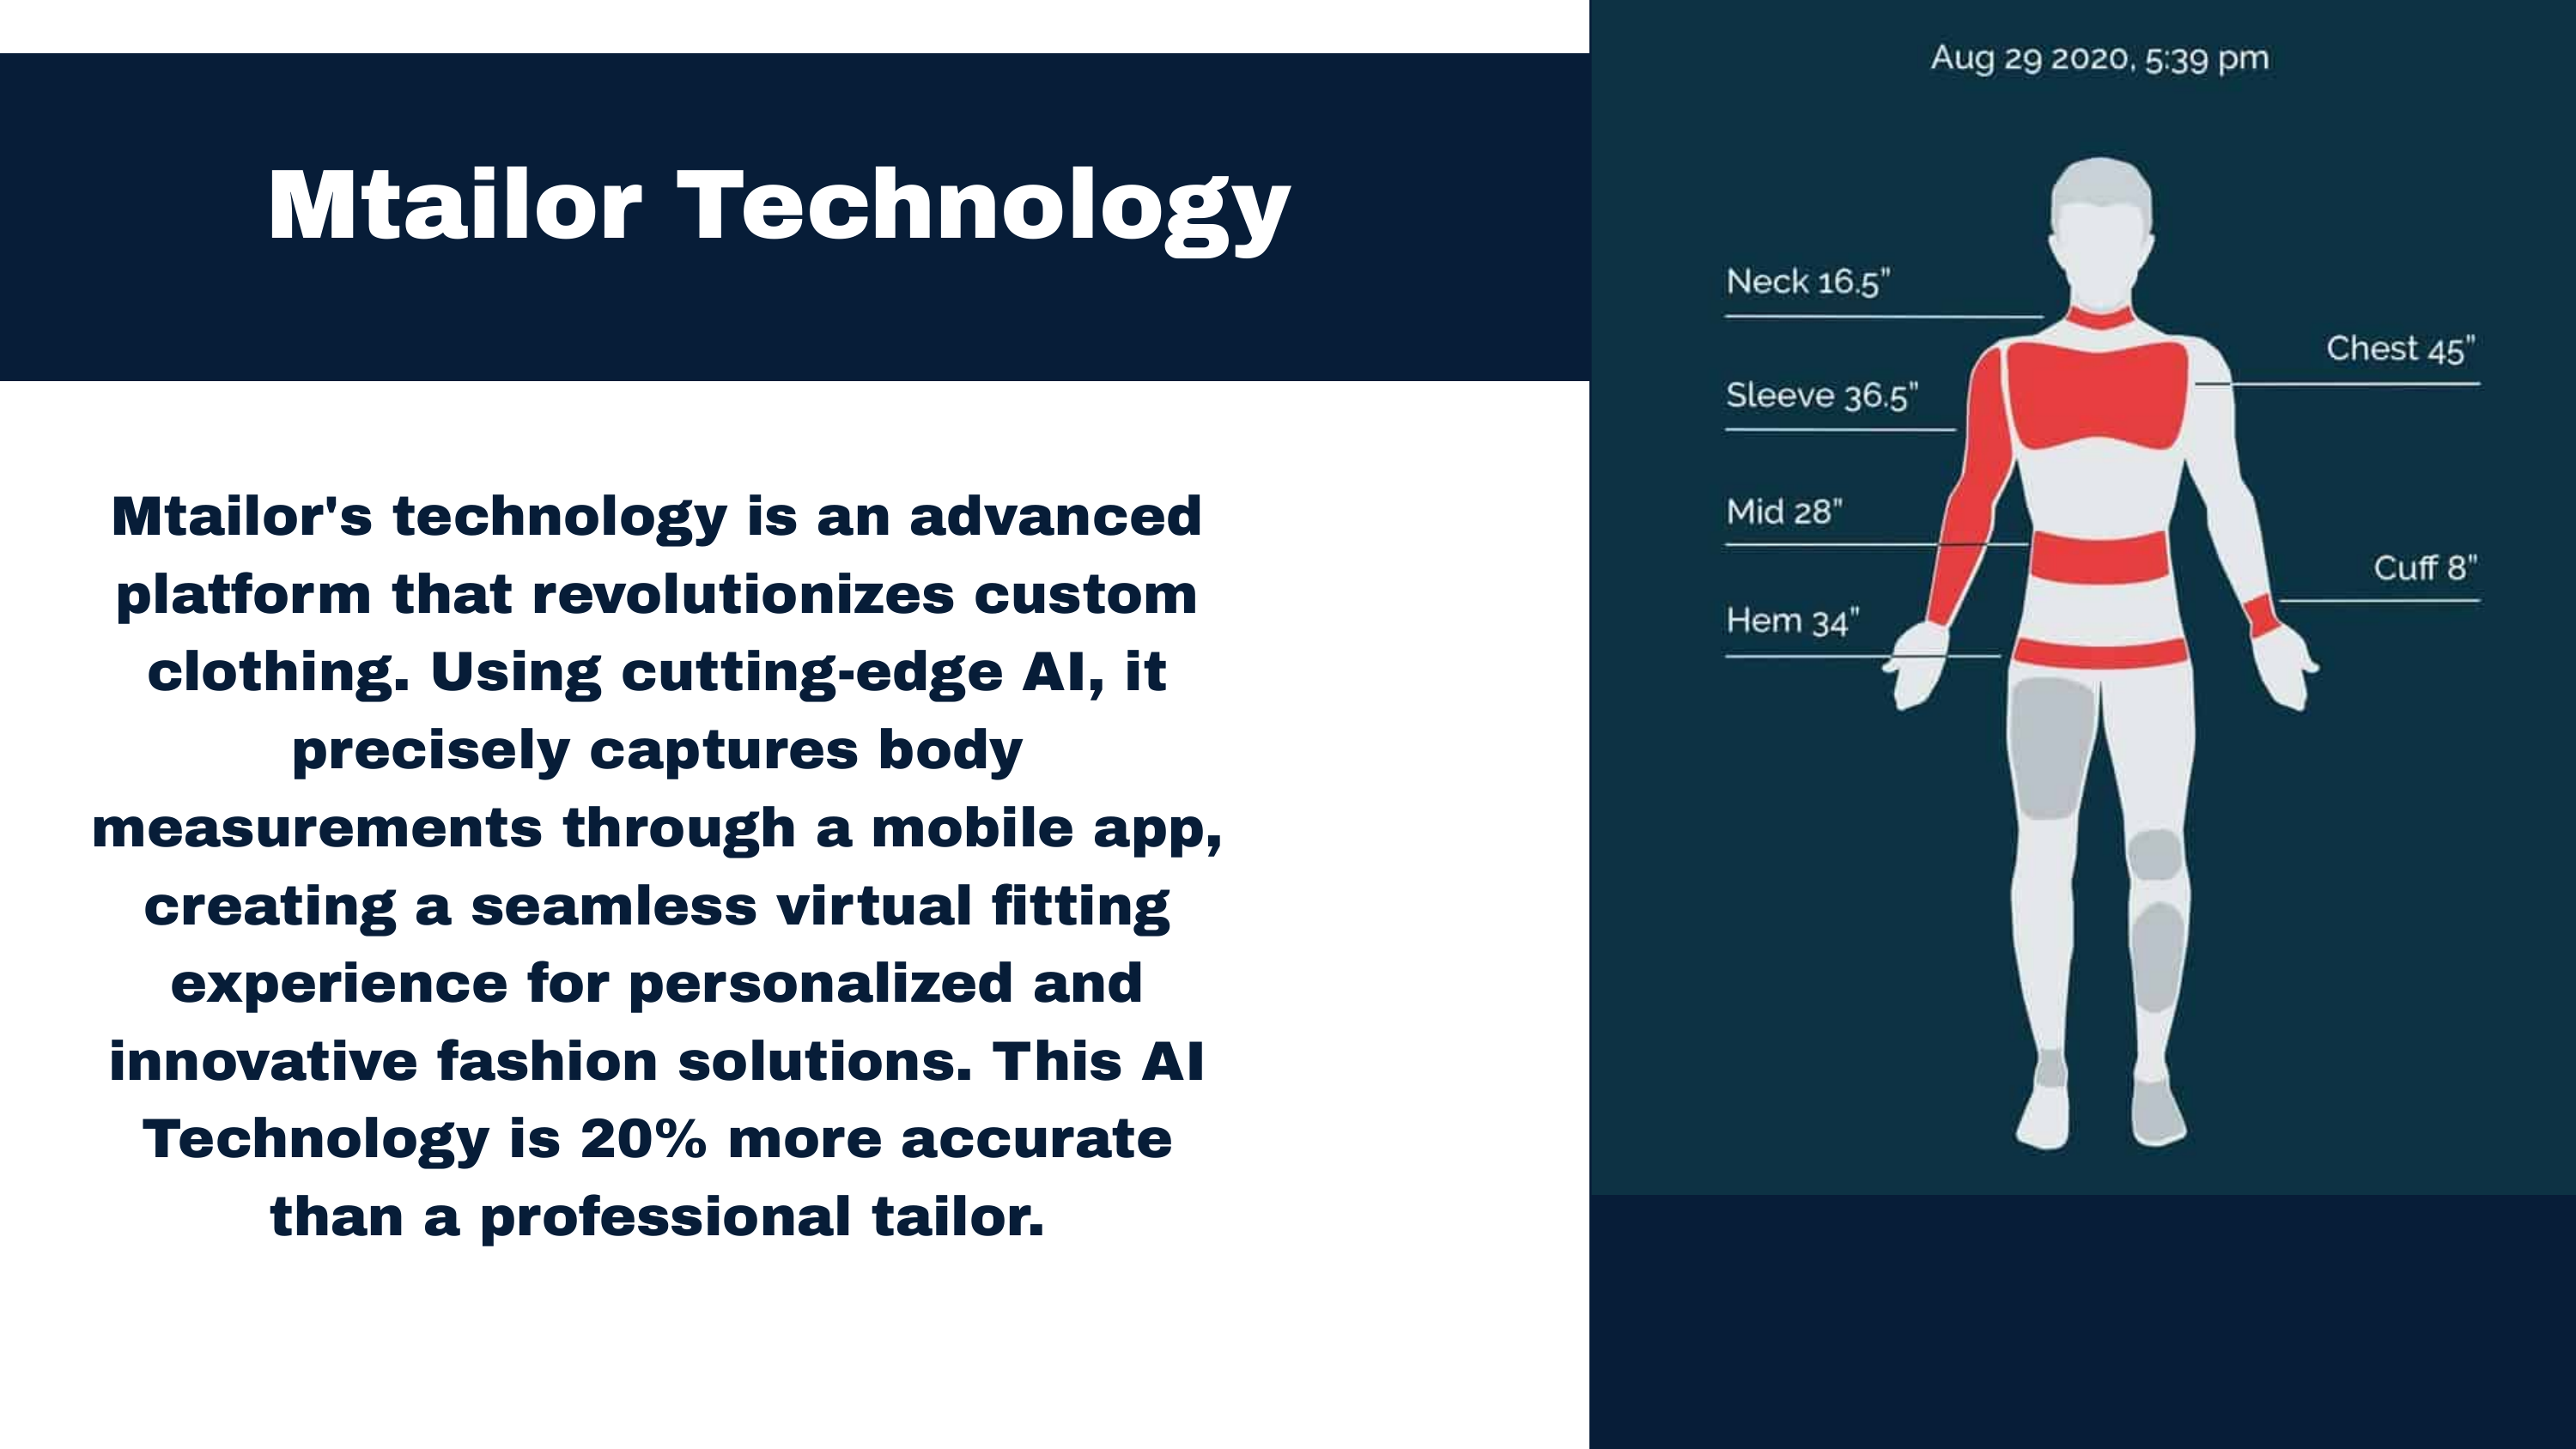

Mtailor Technology
Mtailor's technology is an advanced platform that revolutionizes custom clothing. Using cutting-edge AI, it precisely captures body measurements through a mobile app, creating a seamless virtual fitting experience for personalized and innovative fashion solutions. This AI Technology is 20% more accurate than a professional tailor.